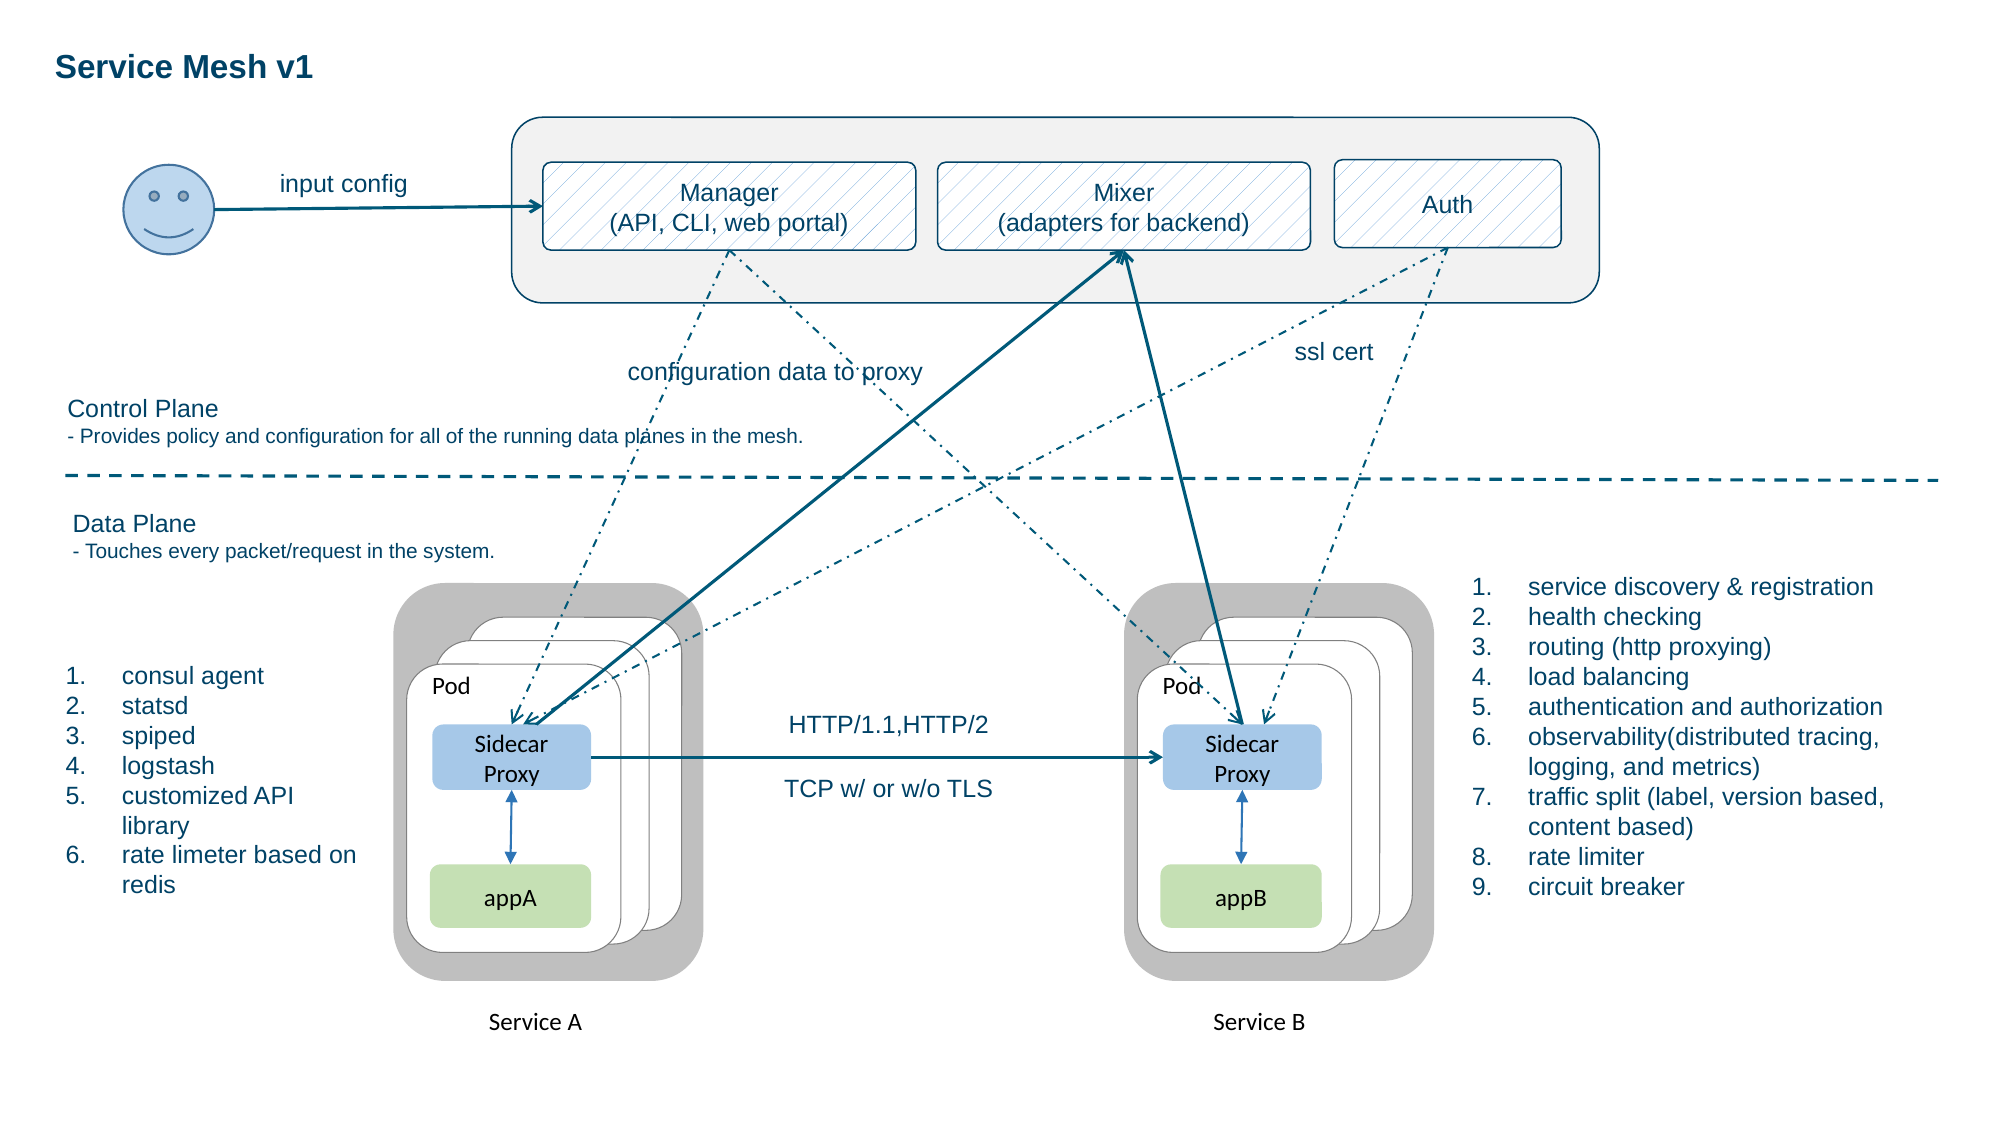

Service Mesh v1

input config
Auth
Mixer
(adapters for backend)
Manager
(API, CLI, web portal)

ssl cert
configuration data to proxy
Control Plane
- Provides policy and configuration for all of the running data planes in the mesh.
Data Plane
- Touches every packet/request in the system.
service discovery & registration
health checking
routing (http proxying)
load balancing
authentication and authorization
observability(distributed tracing, logging, and metrics)
traffic split (label, version based, content based)
rate limiter
circuit breaker

consul agent
statsd
spiped
logstash
customized API library
rate limeter based on redis
Pod
Pod

Sidecar Proxy
Sidecar Proxy

HTTP/1.1,HTTP/2
TCP w/ or w/o TLS
appA
appB
Service A
Service B